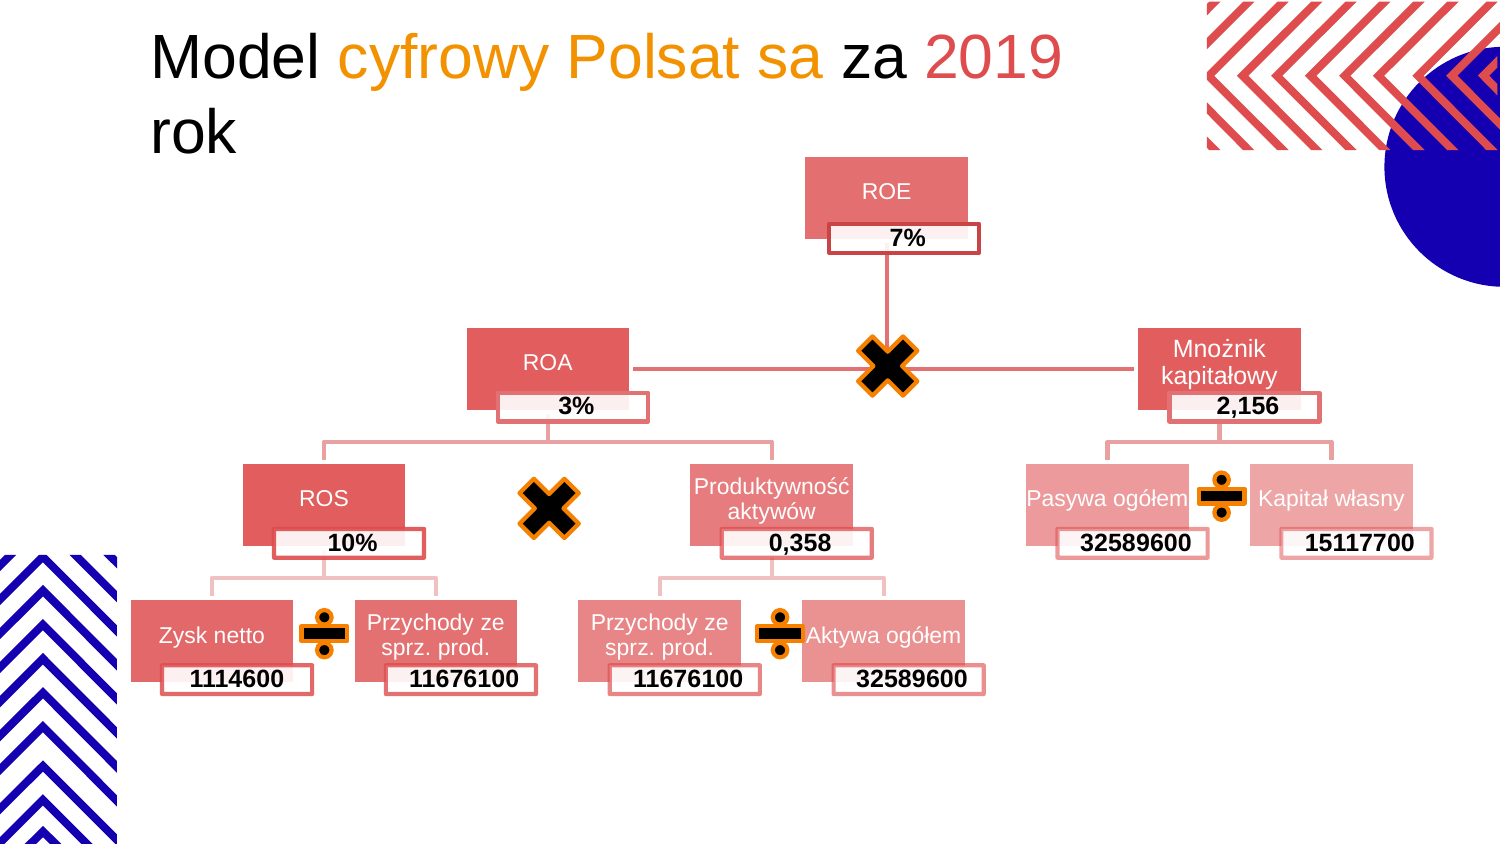

# Model cyfrowy Polsat sa za 2019 rok
ROE
 7%
ROA
 3%
ROS
 10%
Zysk netto
1114600
Przychody ze sprz. prod.
 11676100
Produktywność aktywów
 0,358
Przychody ze sprz. prod.
 11676100
Aktywa ogółem
 32589600
Mnożnik kapitałowy
 2,156
Pasywa ogółem
 32589600
Kapitał własny
 15117700